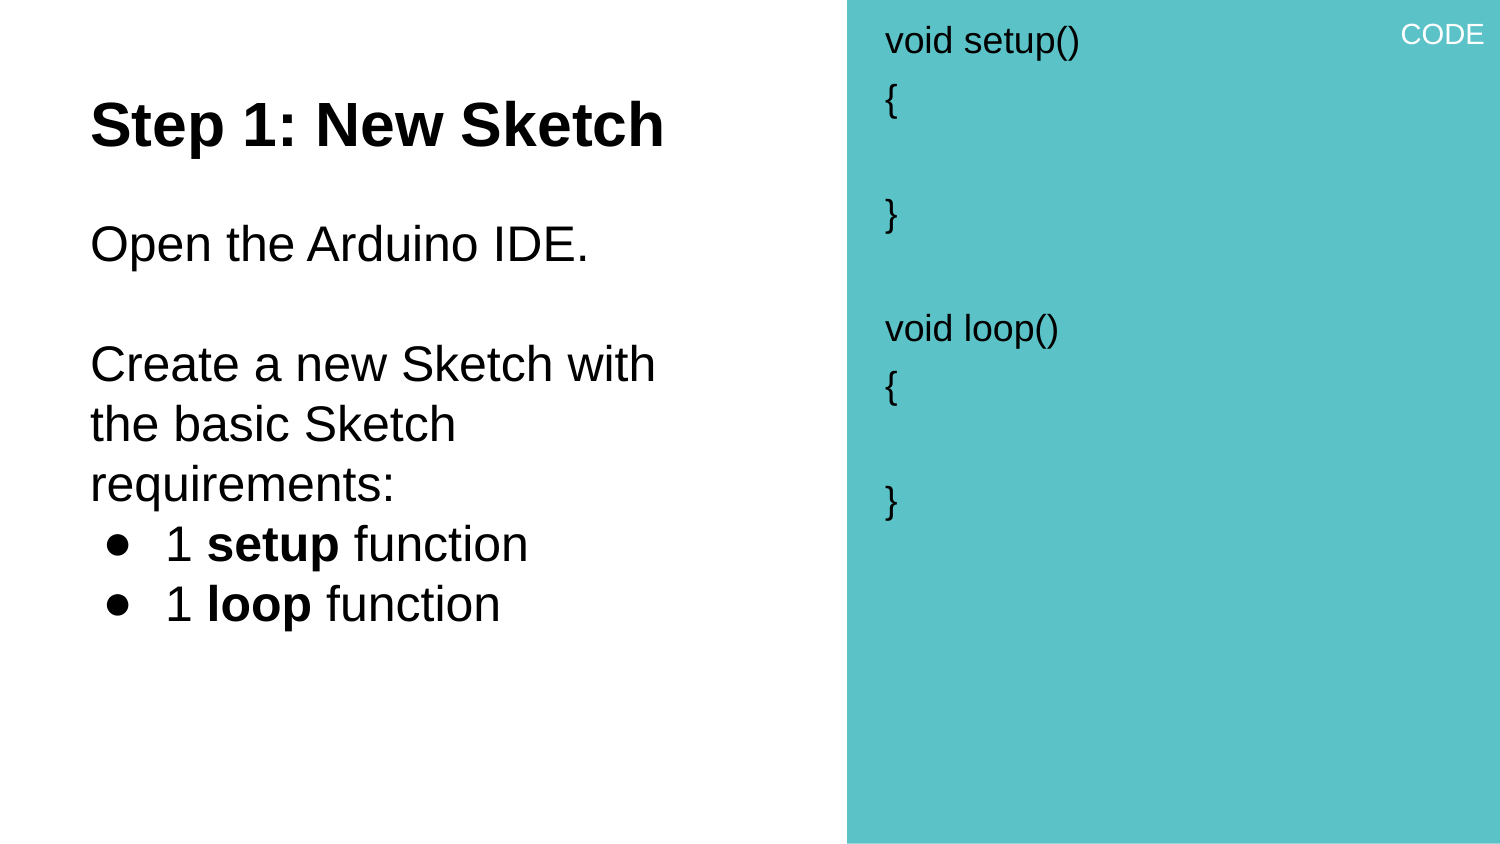

void setup()
{

}

void loop()
{

}

# Step 1: New Sketch
Open the Arduino IDE.

Create a new Sketch with the basic Sketch requirements:
1 setup function
1 loop function